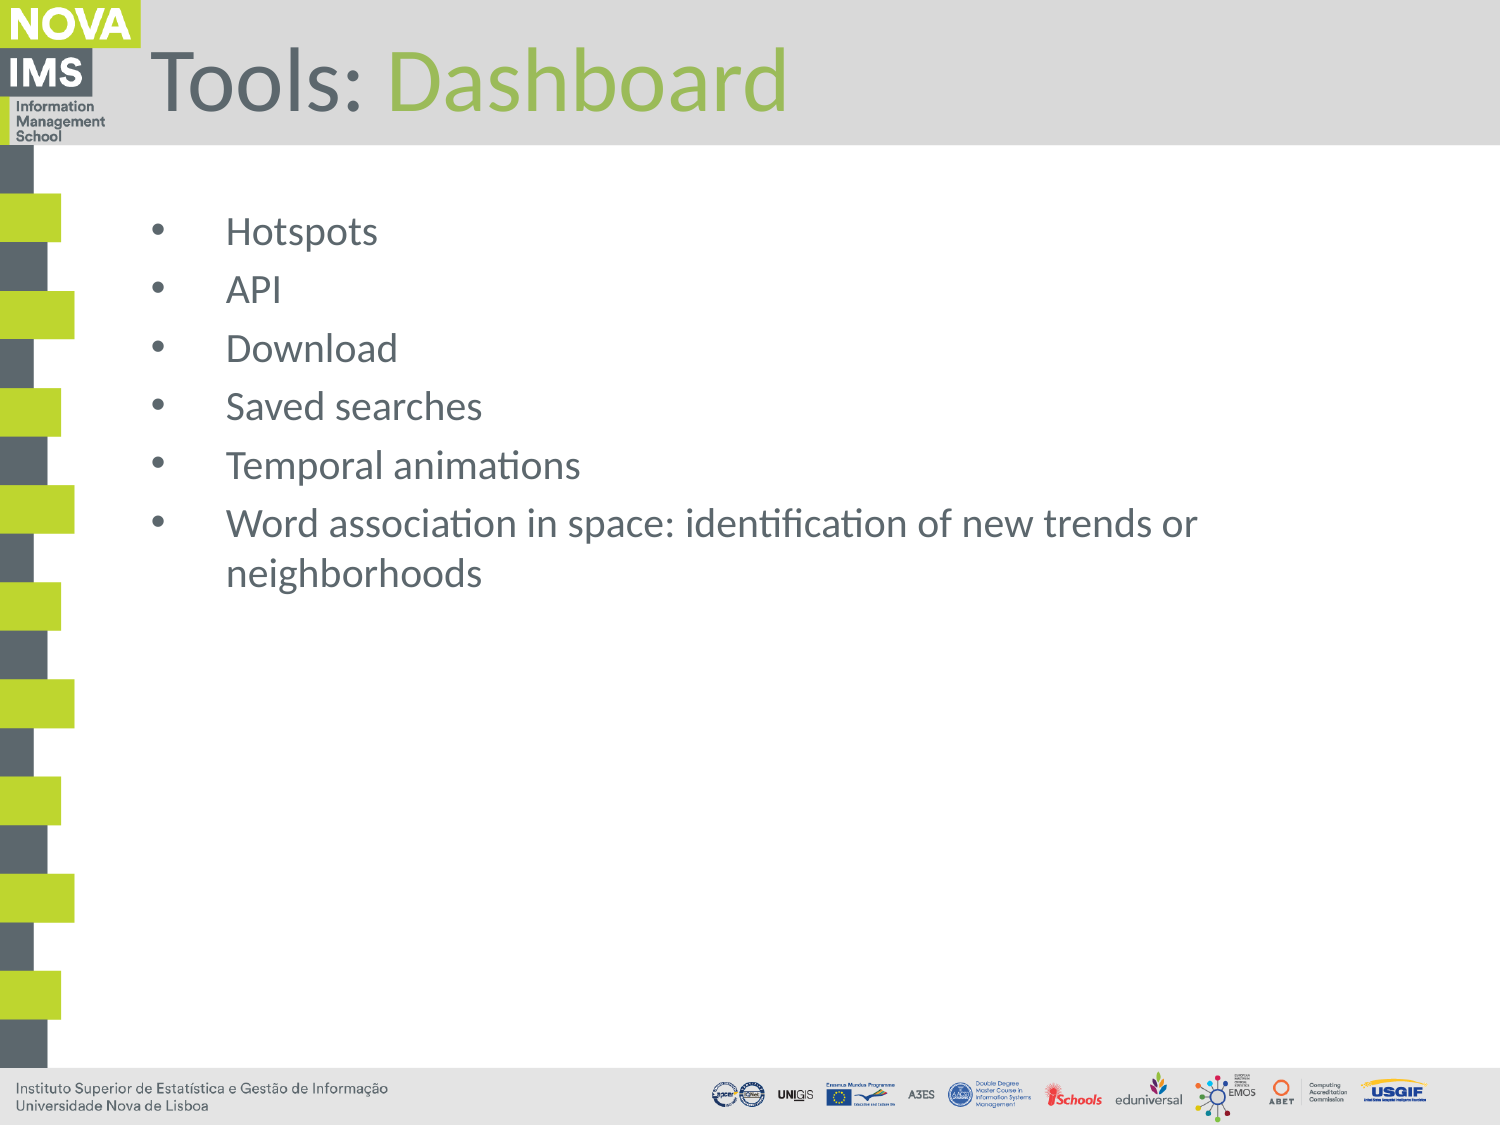

# Tools: Dashboard
Hotspots
API
Download
Saved searches
Temporal animations
Word association in space: identification of new trends or neighborhoods